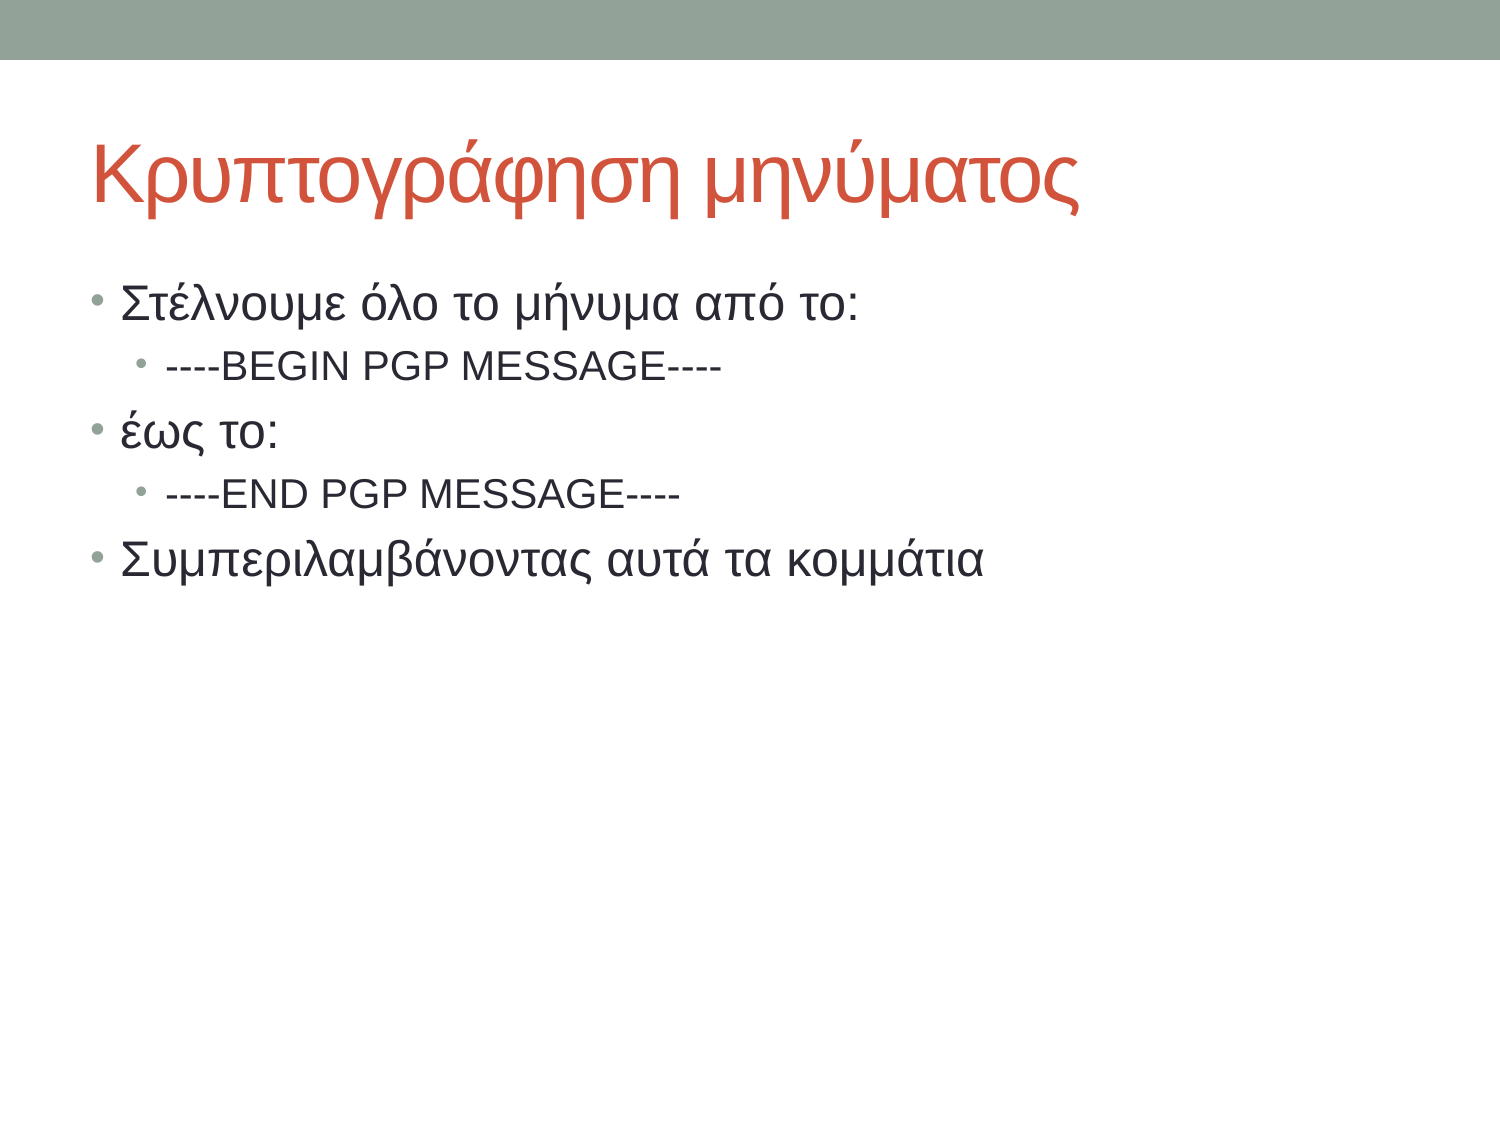

# Κρυπτογράφηση μηνύματος
Στέλνουμε όλο το μήνυμα από το:
----BEGIN PGP MESSAGE----
έως το:
----END PGP MESSAGE----
Συμπεριλαμβάνοντας αυτά τα κομμάτια